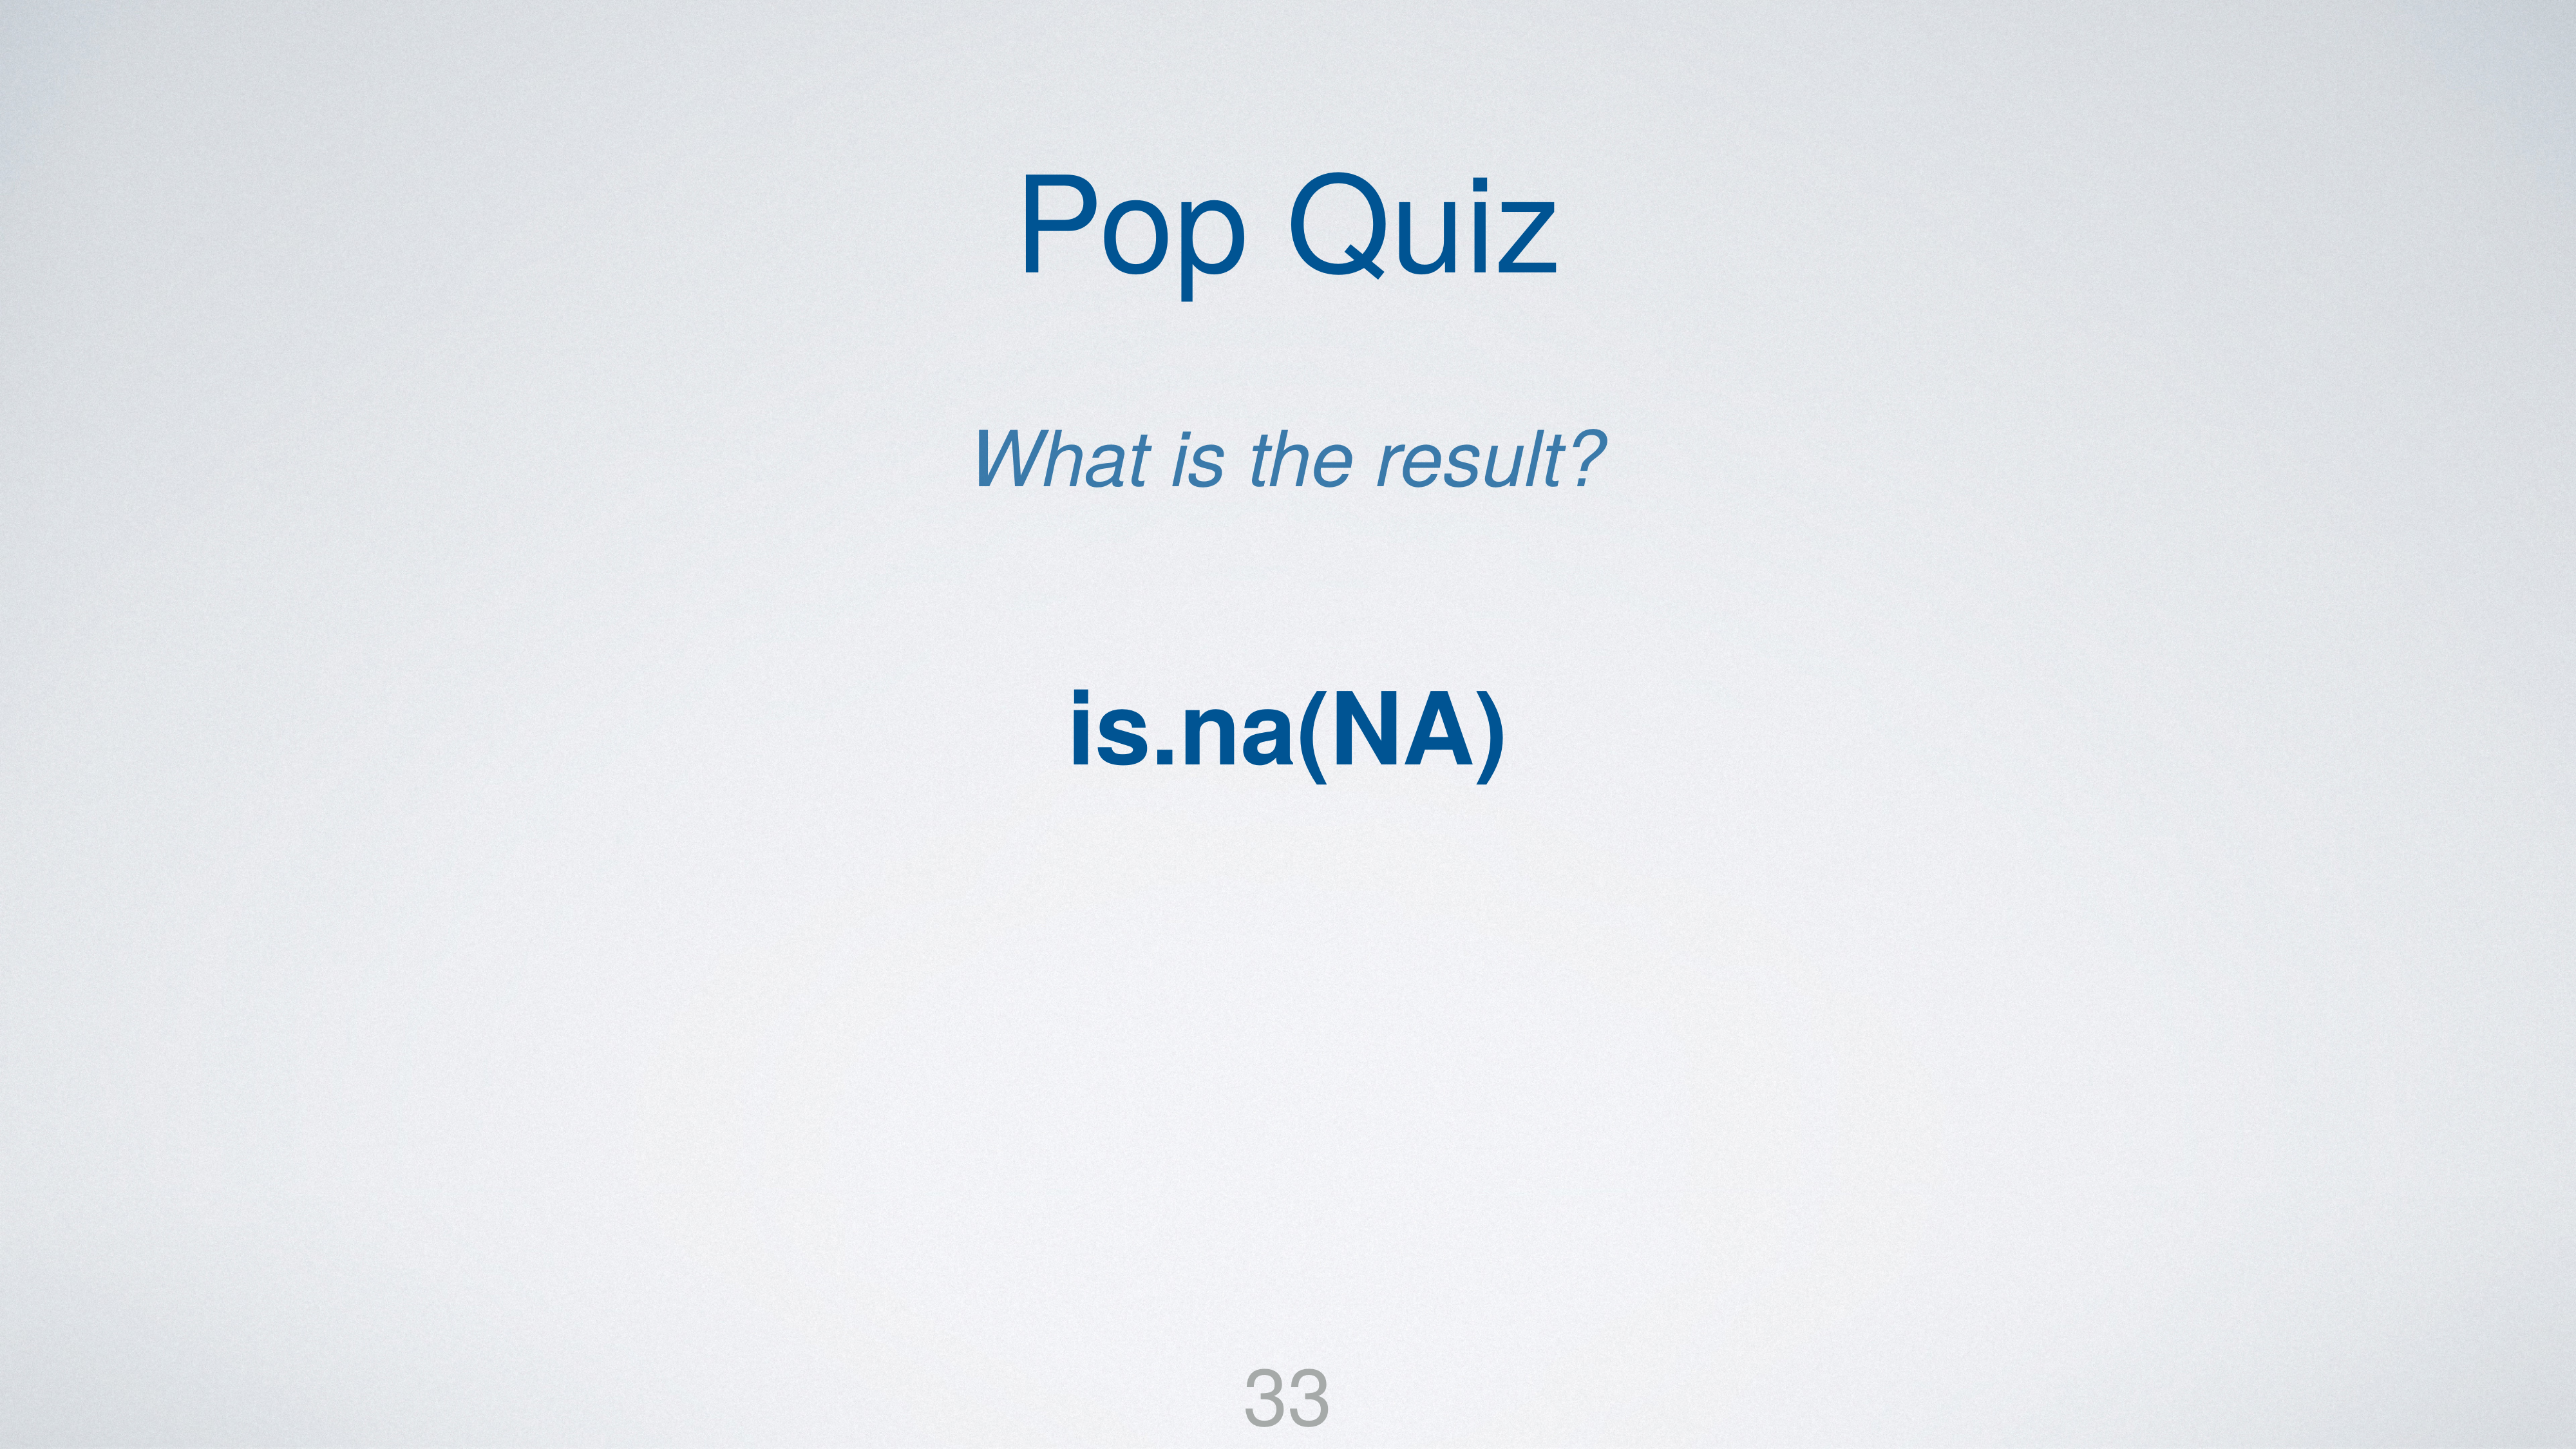

Pop Quiz
What is the result?
is.na(NA)

33